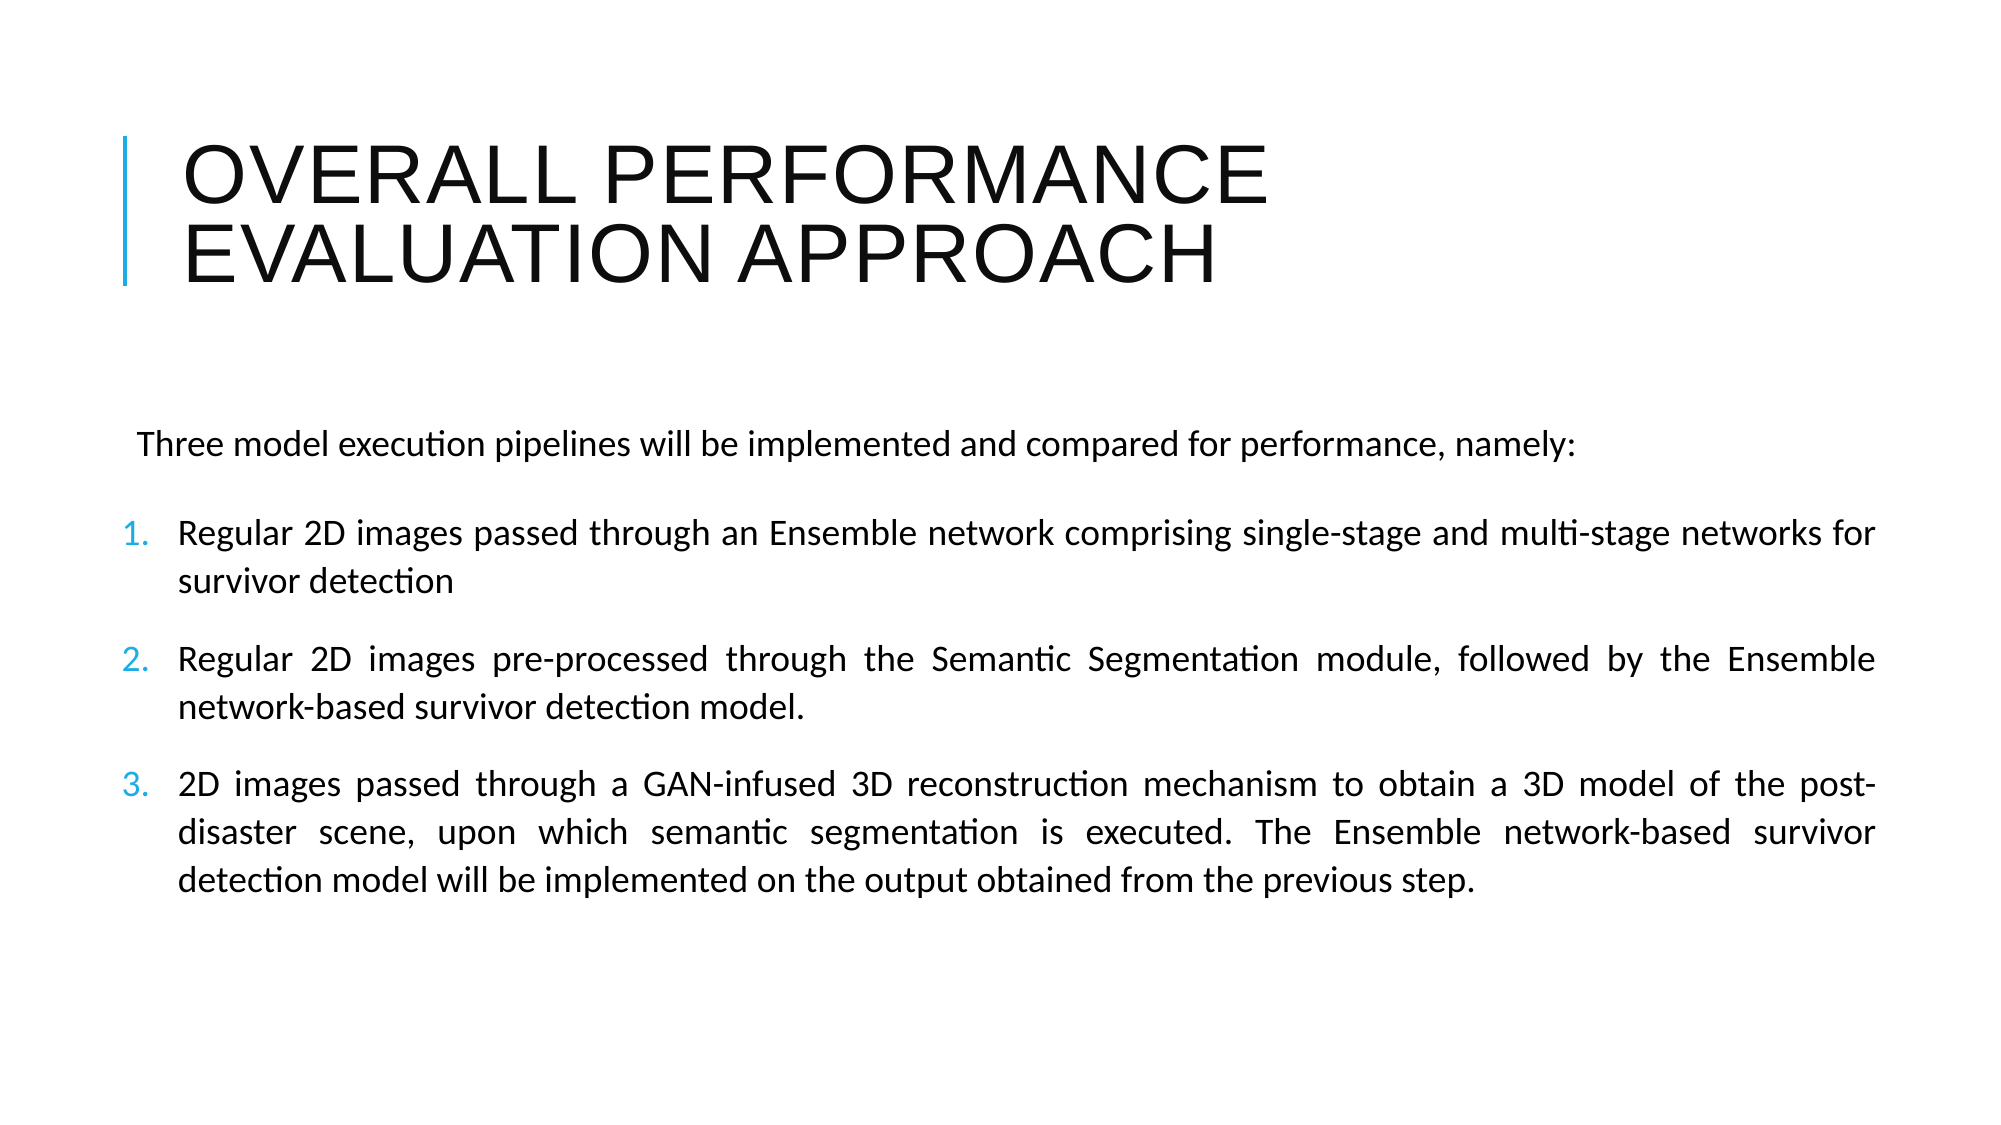

# Overall Performance Evaluation Approach
Three model execution pipelines will be implemented and compared for performance, namely:
Regular 2D images passed through an Ensemble network comprising single-stage and multi-stage networks for survivor detection
Regular 2D images pre-processed through the Semantic Segmentation module, followed by the Ensemble network-based survivor detection model.
2D images passed through a GAN-infused 3D reconstruction mechanism to obtain a 3D model of the post-disaster scene, upon which semantic segmentation is executed. The Ensemble network-based survivor detection model will be implemented on the output obtained from the previous step.